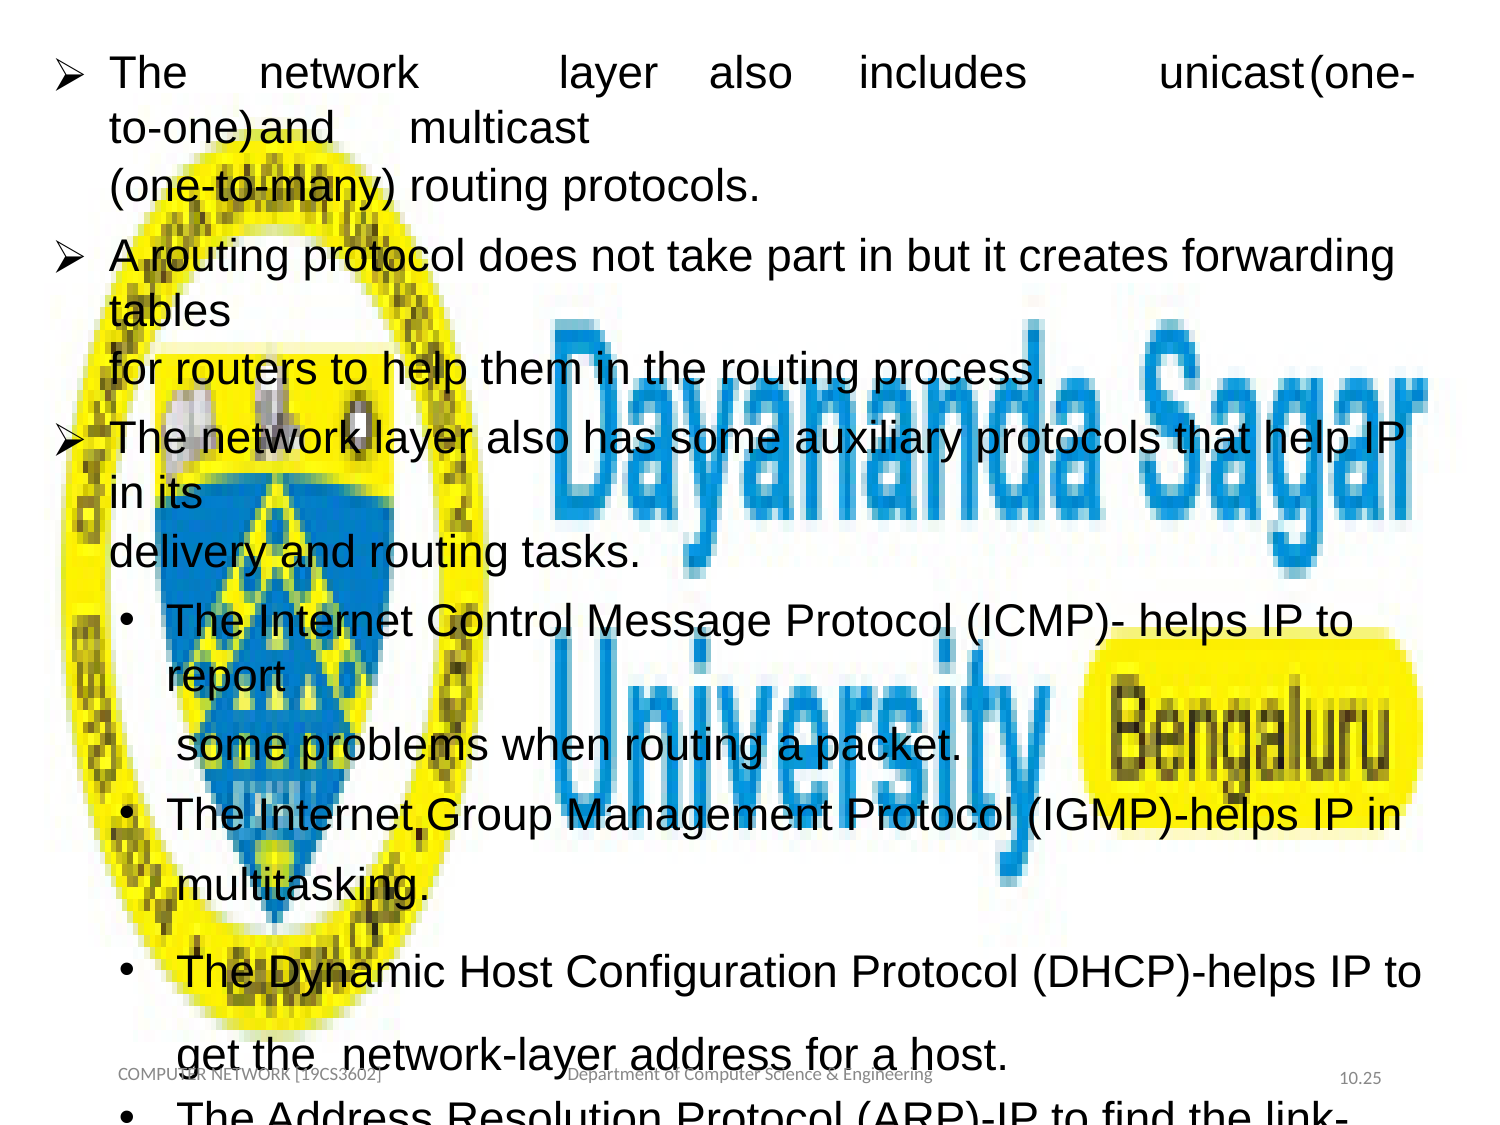

The	network	layer	also	includes	unicast	(one-to-one)	and	multicast
(one-to-many) routing protocols.
A routing protocol does not take part in but it creates forwarding tables
for routers to help them in the routing process.
The network layer also has some auxiliary protocols that help IP in its
delivery and routing tasks.
The Internet Control Message Protocol (ICMP)- helps IP to report
some problems when routing a packet.
The Internet Group Management Protocol (IGMP)-helps IP in
multitasking.
The Dynamic Host Configuration Protocol (DHCP)-helps IP to get the  network-layer address for a host.
The Address Resolution Protocol (ARP)-IP to find the link-layer
address of a host or a router when its network-layer address is  given.
COMPUTER NETWORK [19CS3602]
Department of Computer Science & Engineering
10.25